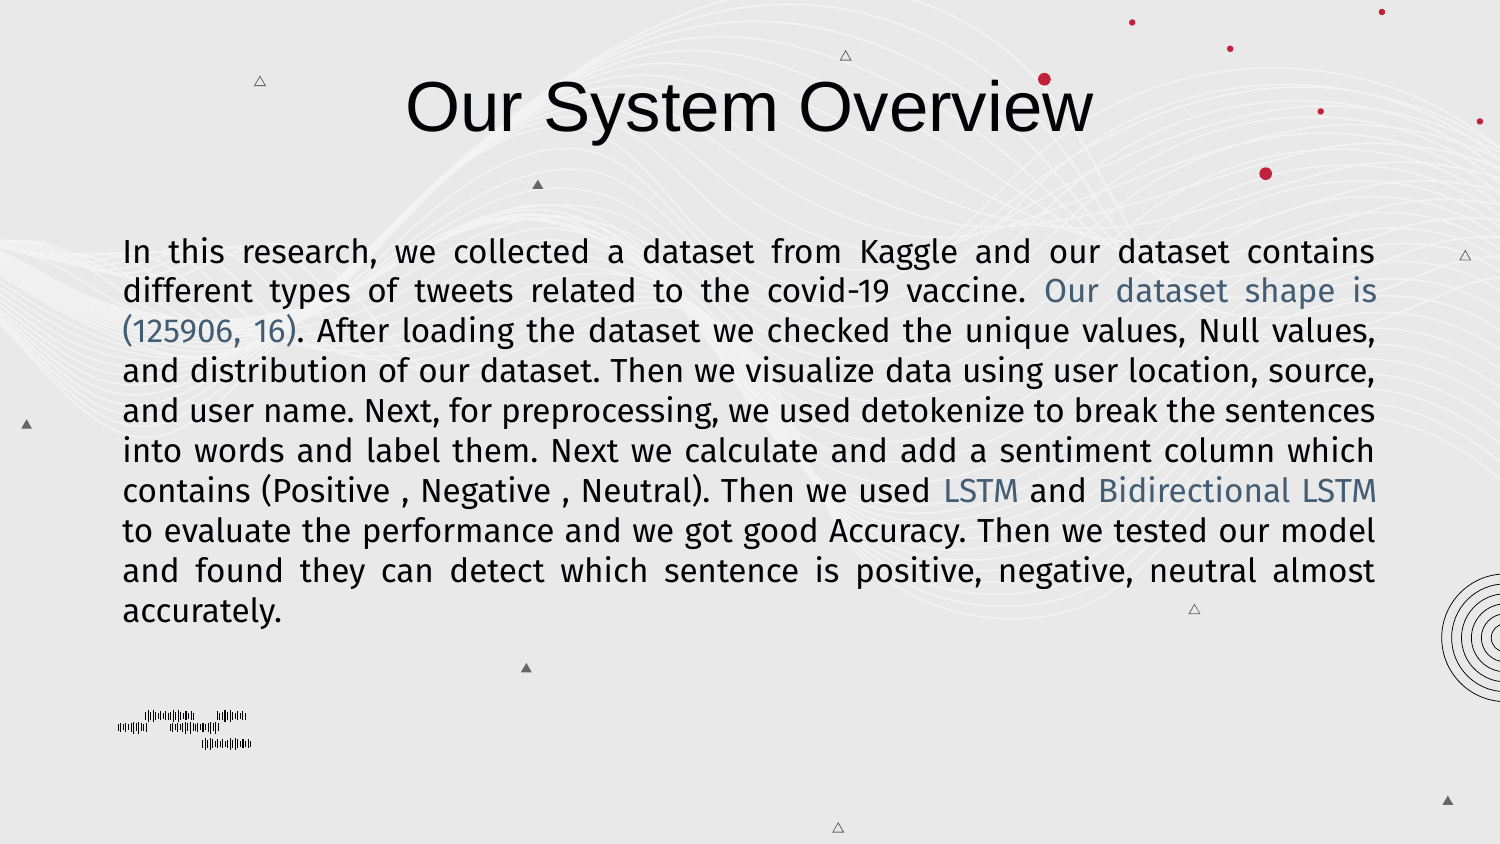

# Our System Overview
In this research, we collected a dataset from Kaggle and our dataset contains different types of tweets related to the covid-19 vaccine. Our dataset shape is (125906, 16). After loading the dataset we checked the unique values, Null values, and distribution of our dataset. Then we visualize data using user location, source, and user name. Next, for preprocessing, we used detokenize to break the sentences into words and label them. Next we calculate and add a sentiment column which contains (Positive , Negative , Neutral). Then we used LSTM and Bidirectional LSTM to evaluate the performance and we got good Accuracy. Then we tested our model and found they can detect which sentence is positive, negative, neutral almost accurately.